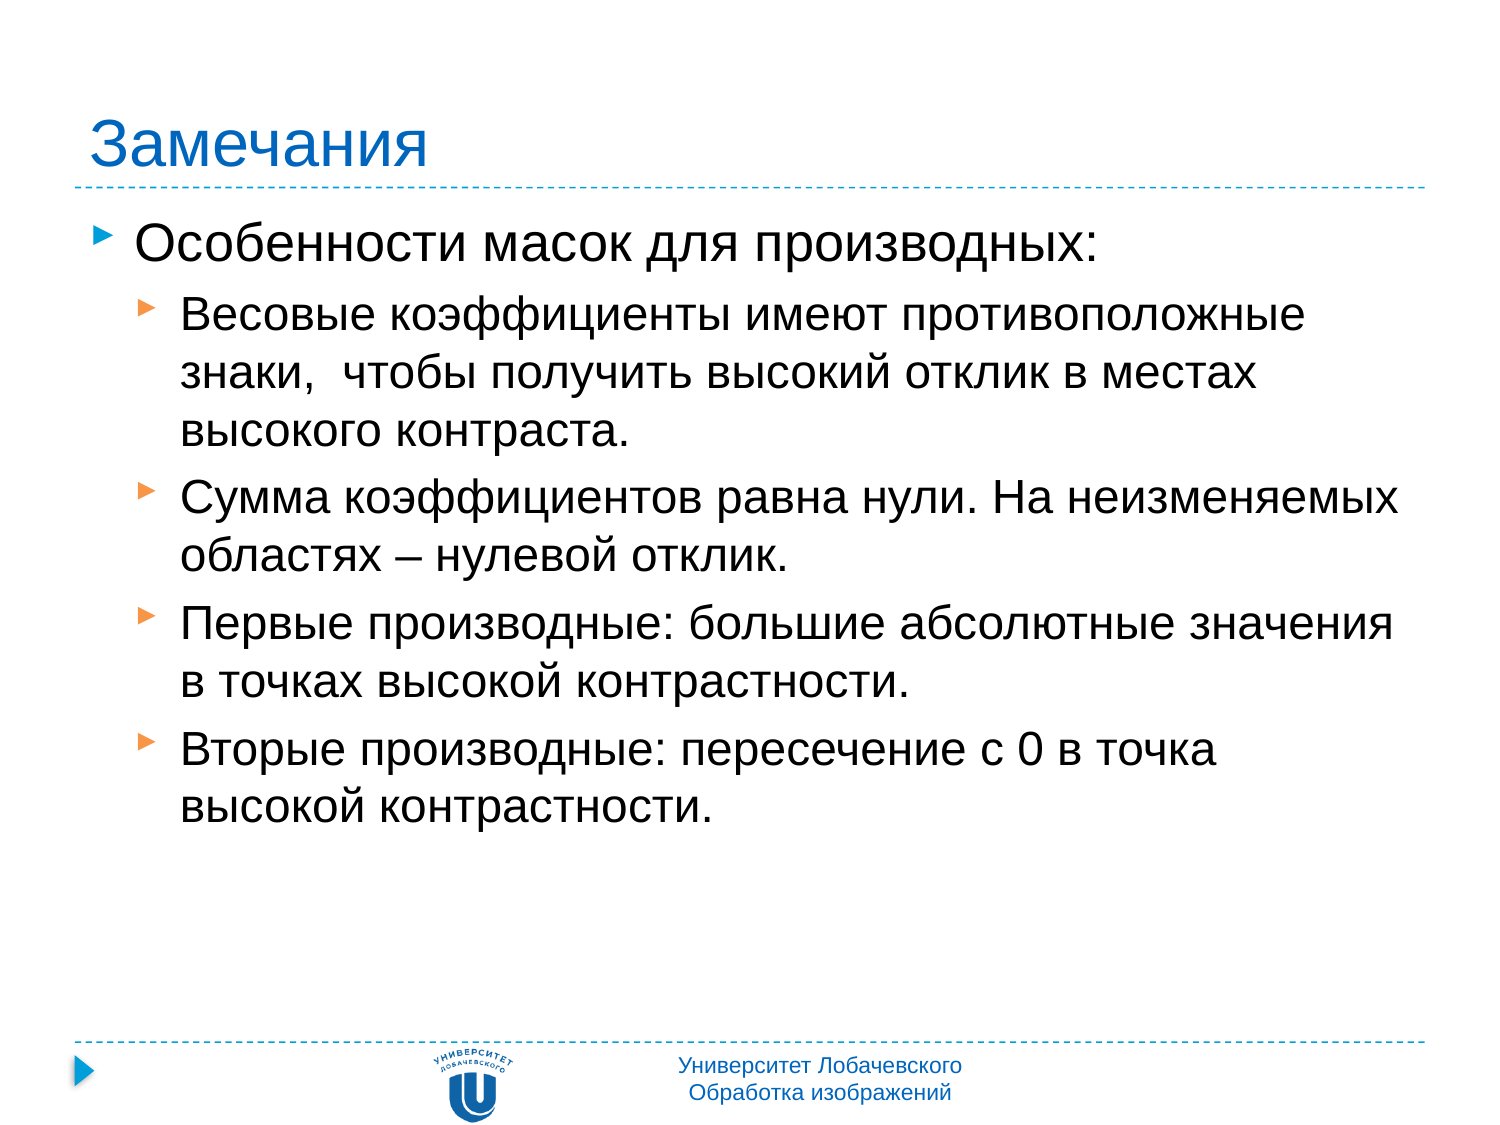

# Замечания
Особенности масок для производных:
Весовые коэффициенты имеют противоположные знаки,  чтобы получить высокий отклик в местах высокого контраста.
Сумма коэффициентов равна нули. На неизменяемых областях – нулевой отклик.
Первые производные: большие абсолютные значения в точках высокой контрастности.
Вторые производные: пересечение с 0 в точка высокой контрастности.
224
Университет Лобачевского
Обработка изображений